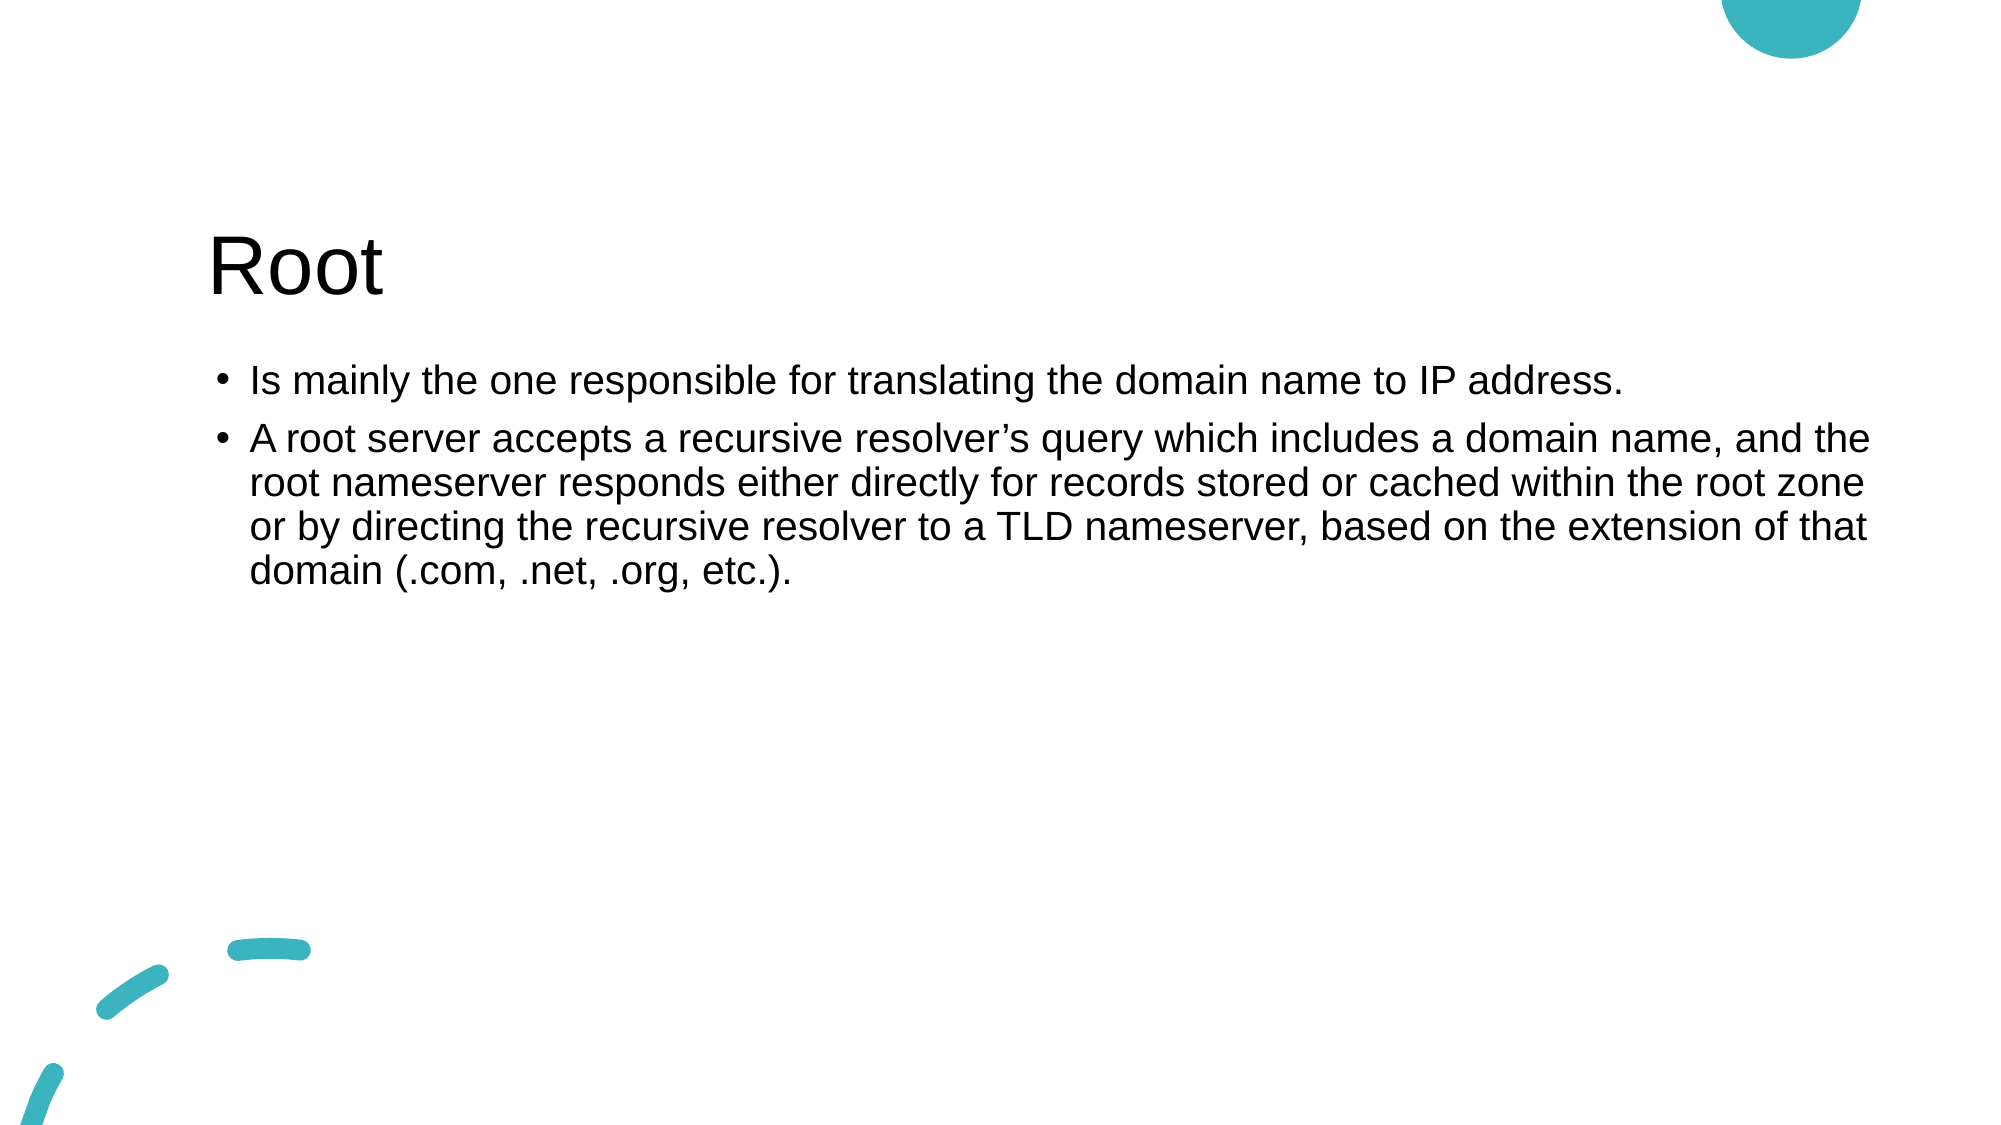

# Root
Is mainly the one responsible for translating the domain name to IP address.
A root server accepts a recursive resolver’s query which includes a domain name, and the root nameserver responds either directly for records stored or cached within the root zone or by directing the recursive resolver to a TLD nameserver, based on the extension of that domain (.com, .net, .org, etc.).